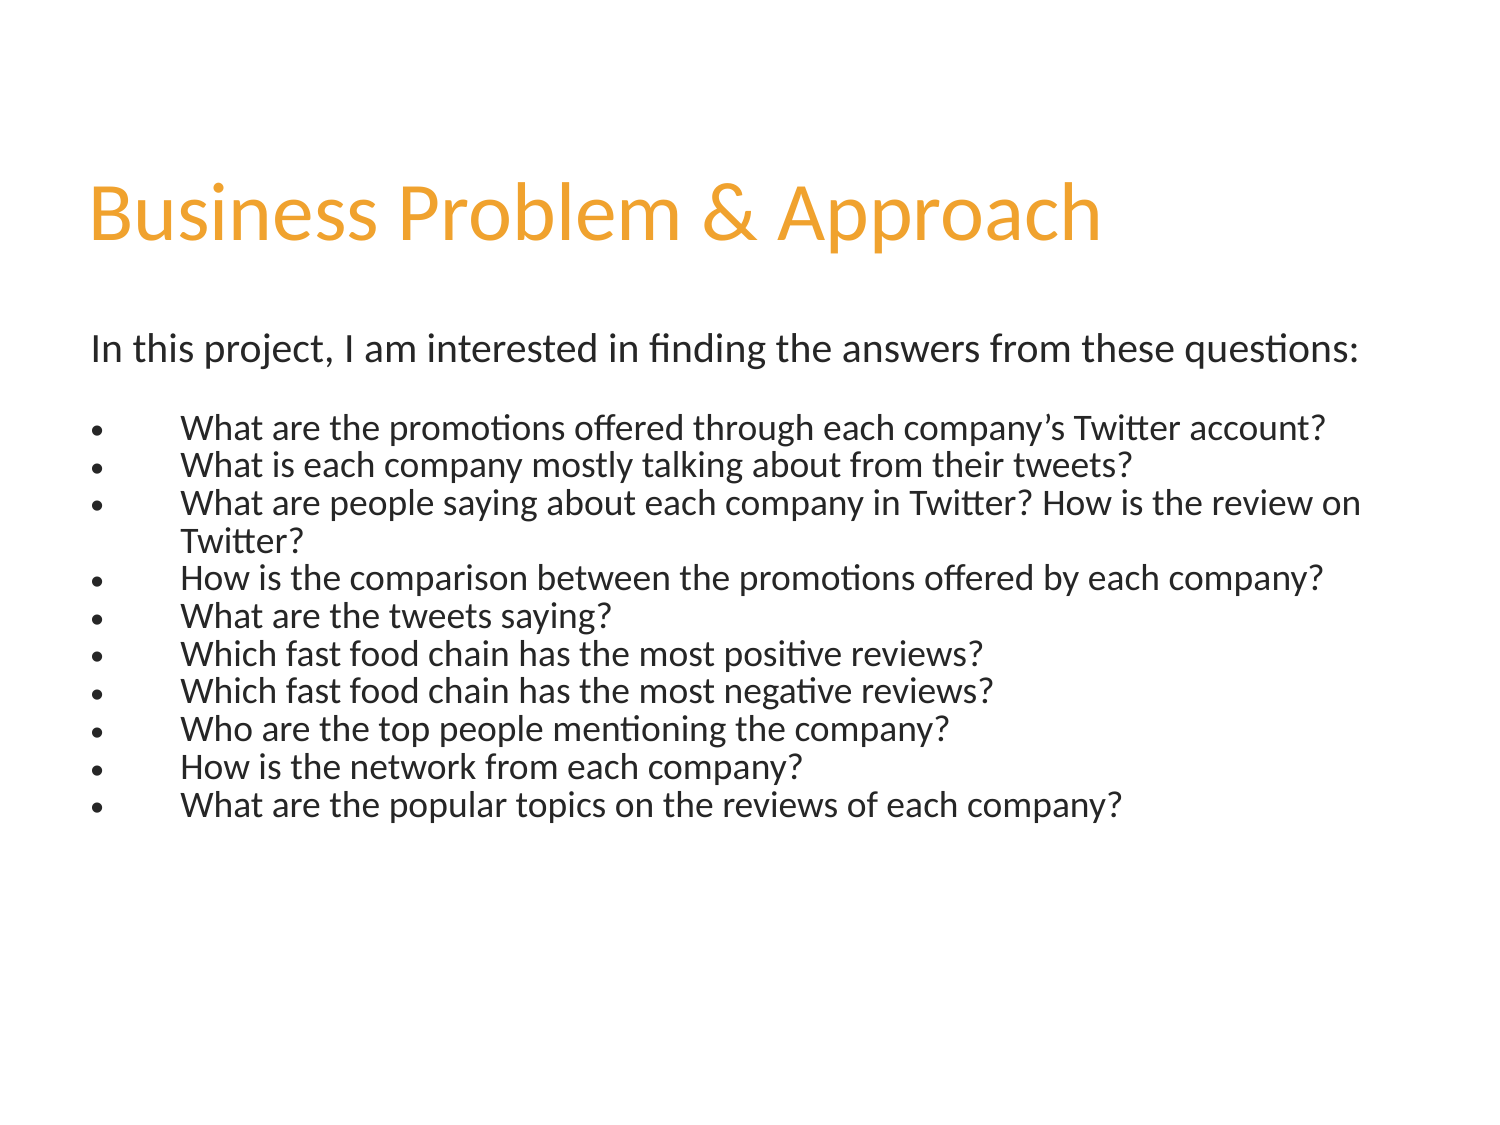

Business Problem & Approach
In this project, I am interested in finding the answers from these questions:
What are the promotions offered through each company’s Twitter account?
What is each company mostly talking about from their tweets?
What are people saying about each company in Twitter? How is the review on Twitter?
How is the comparison between the promotions offered by each company?
What are the tweets saying?
Which fast food chain has the most positive reviews?
Which fast food chain has the most negative reviews?
Who are the top people mentioning the company?
How is the network from each company?
What are the popular topics on the reviews of each company?